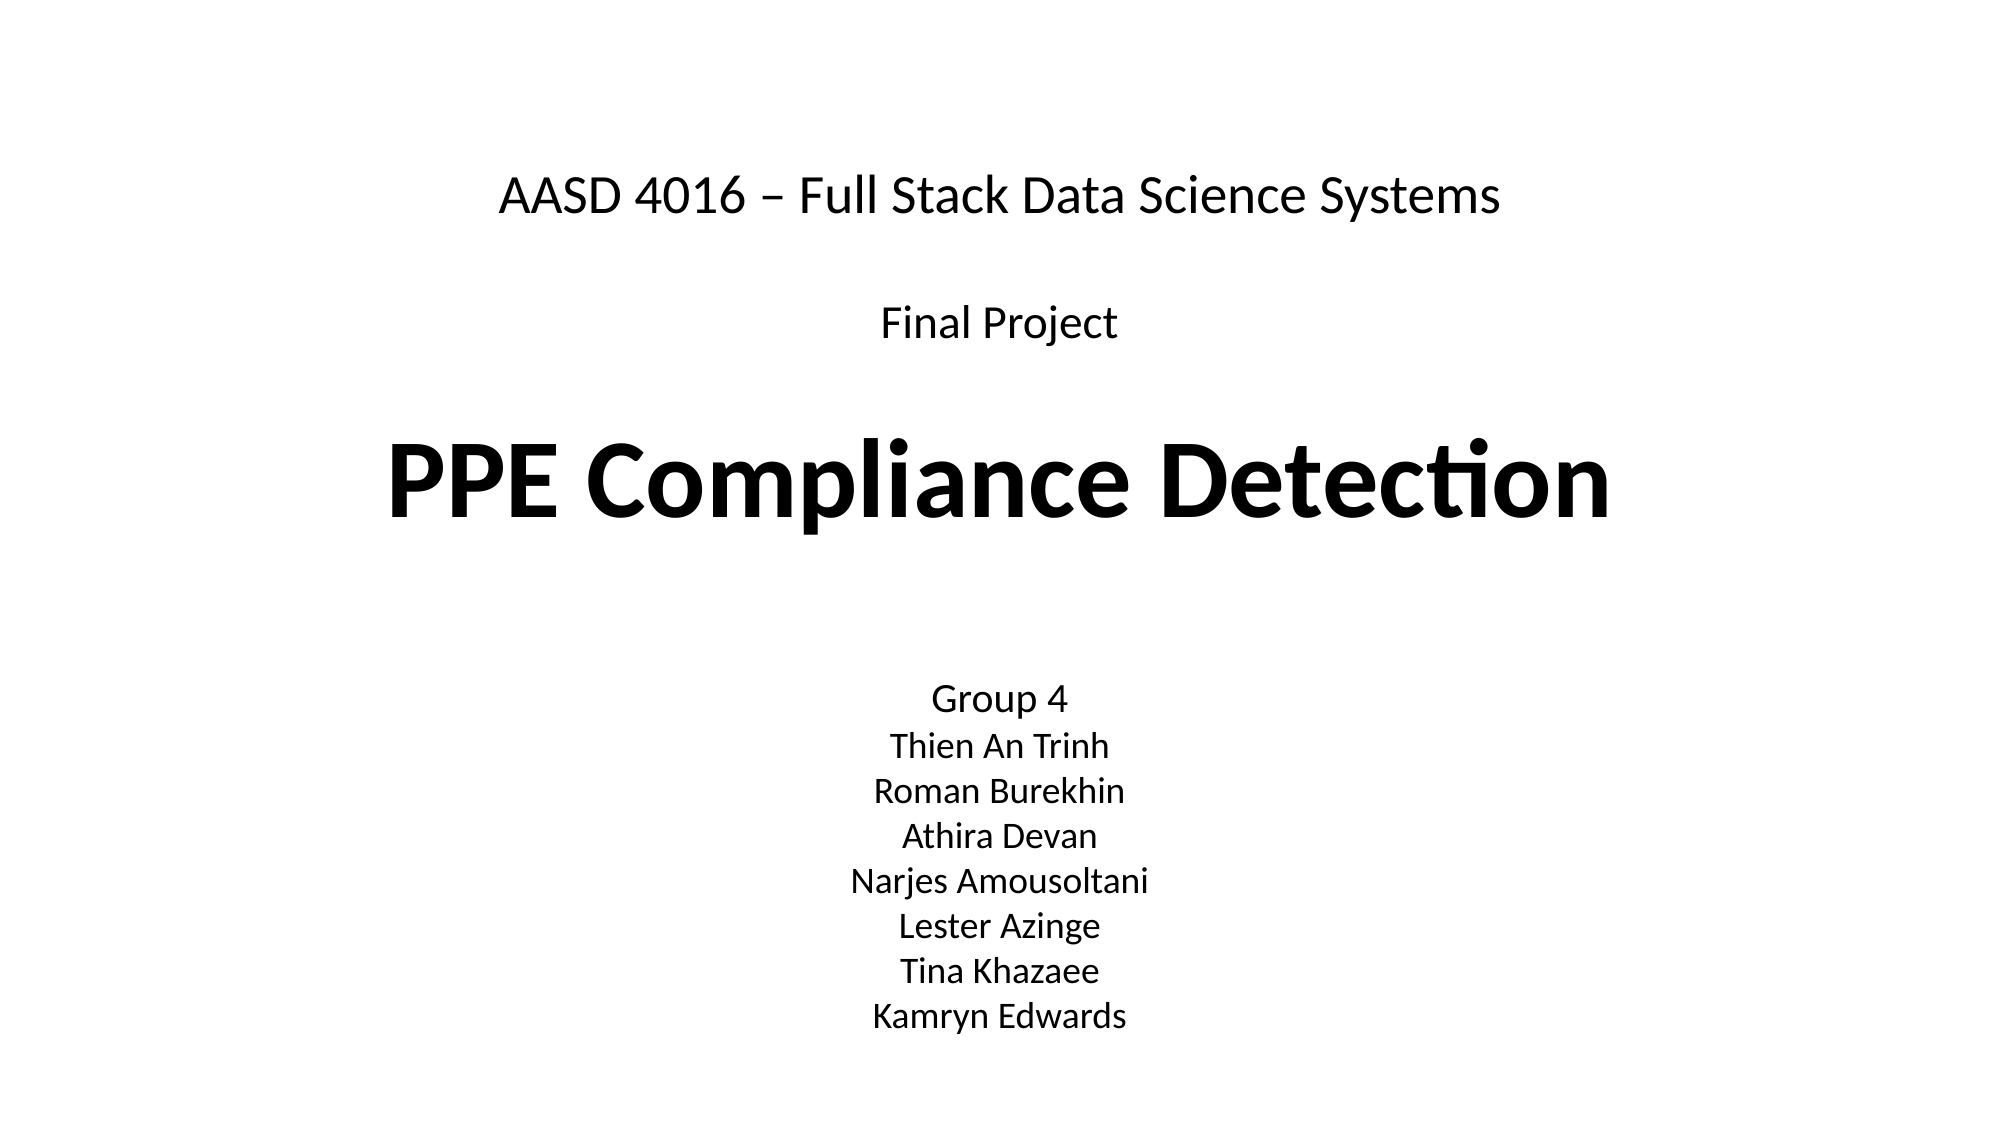

# AASD 4016 – Full Stack Data Science Systems Final Project
PPE Compliance Detection
Group 4
Thien An Trinh
Roman Burekhin
Athira Devan
Narjes Amousoltani
Lester Azinge
Tina Khazaee
Kamryn Edwards